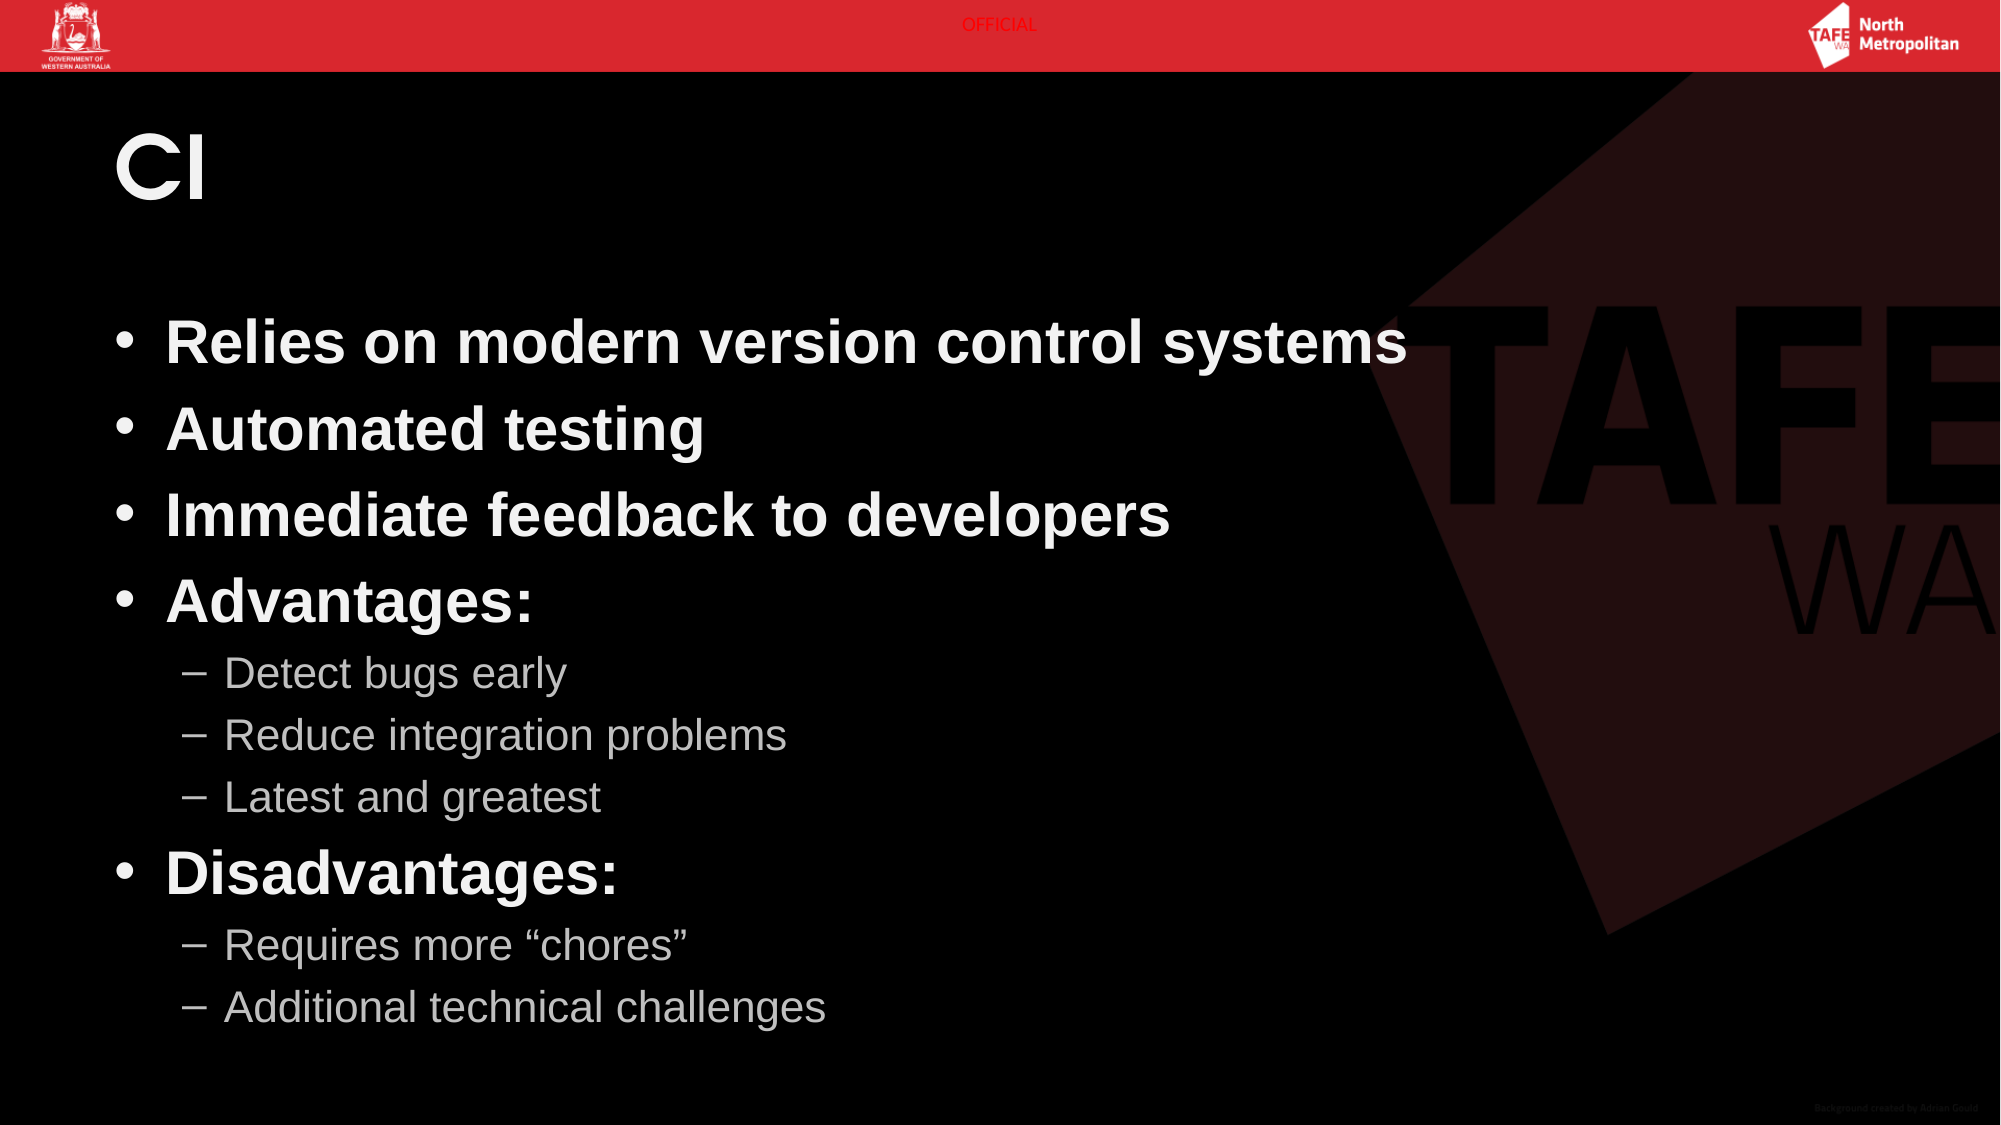

# CI
Relies on modern version control systems
Automated testing
Immediate feedback to developers
Advantages:
Detect bugs early
Reduce integration problems
Latest and greatest
Disadvantages:
Requires more “chores”
Additional technical challenges